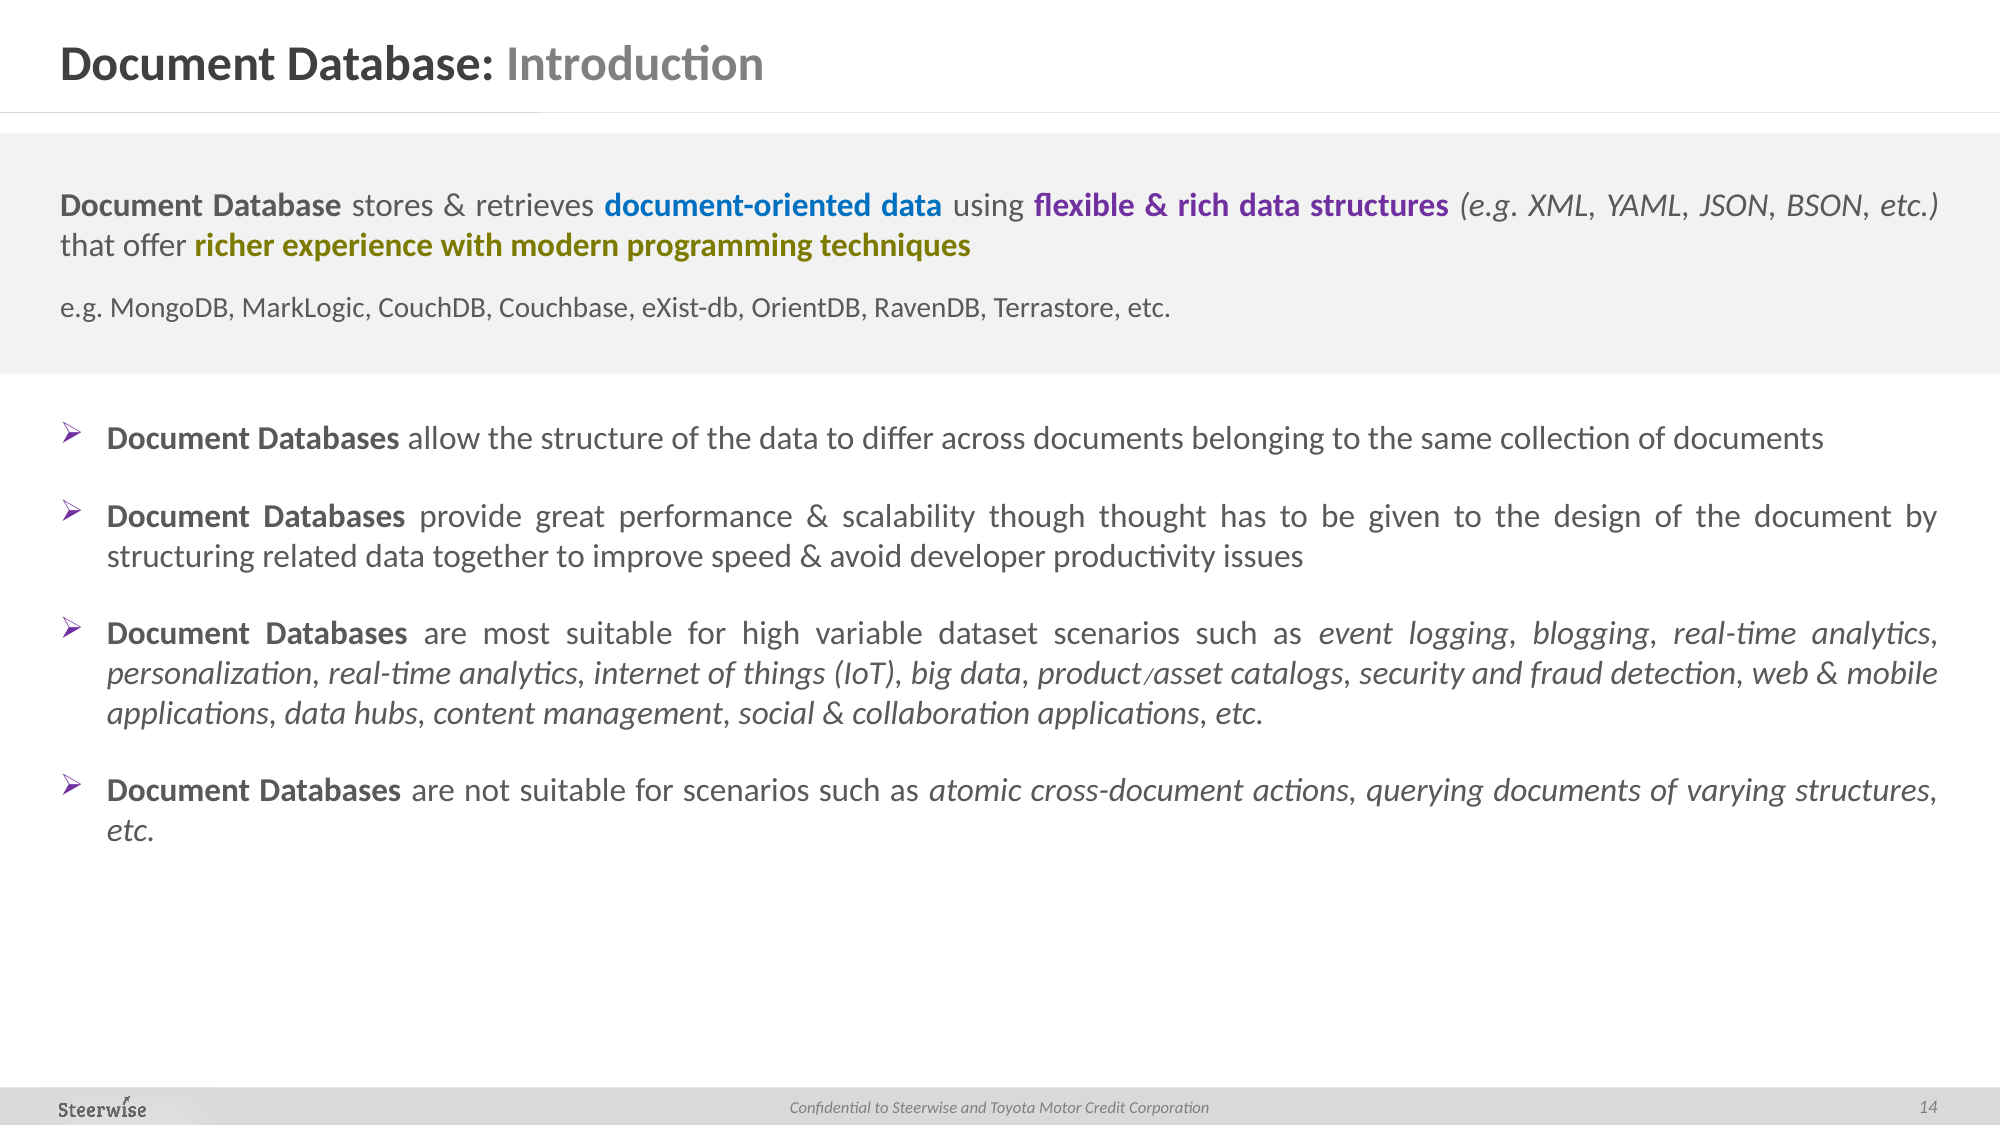

# Document Database: Introduction
Document Database stores & retrieves document-oriented data using flexible & rich data structures (e.g. XML, YAML, JSON, BSON, etc.) that offer richer experience with modern programming techniques
e.g. MongoDB, MarkLogic, CouchDB, Couchbase, eXist-db, OrientDB, RavenDB, Terrastore, etc.
Document Databases allow the structure of the data to differ across documents belonging to the same collection of documents
Document Databases provide great performance & scalability though thought has to be given to the design of the document by structuring related data together to improve speed & avoid developer productivity issues
Document Databases are most suitable for high variable dataset scenarios such as event logging, blogging, real-time analytics, personalization, real-time analytics, internet of things (IoT), big data, product/asset catalogs, security and fraud detection, web & mobile applications, data hubs, content management, social & collaboration applications, etc.
Document Databases are not suitable for scenarios such as atomic cross-document actions, querying documents of varying structures, etc.
14